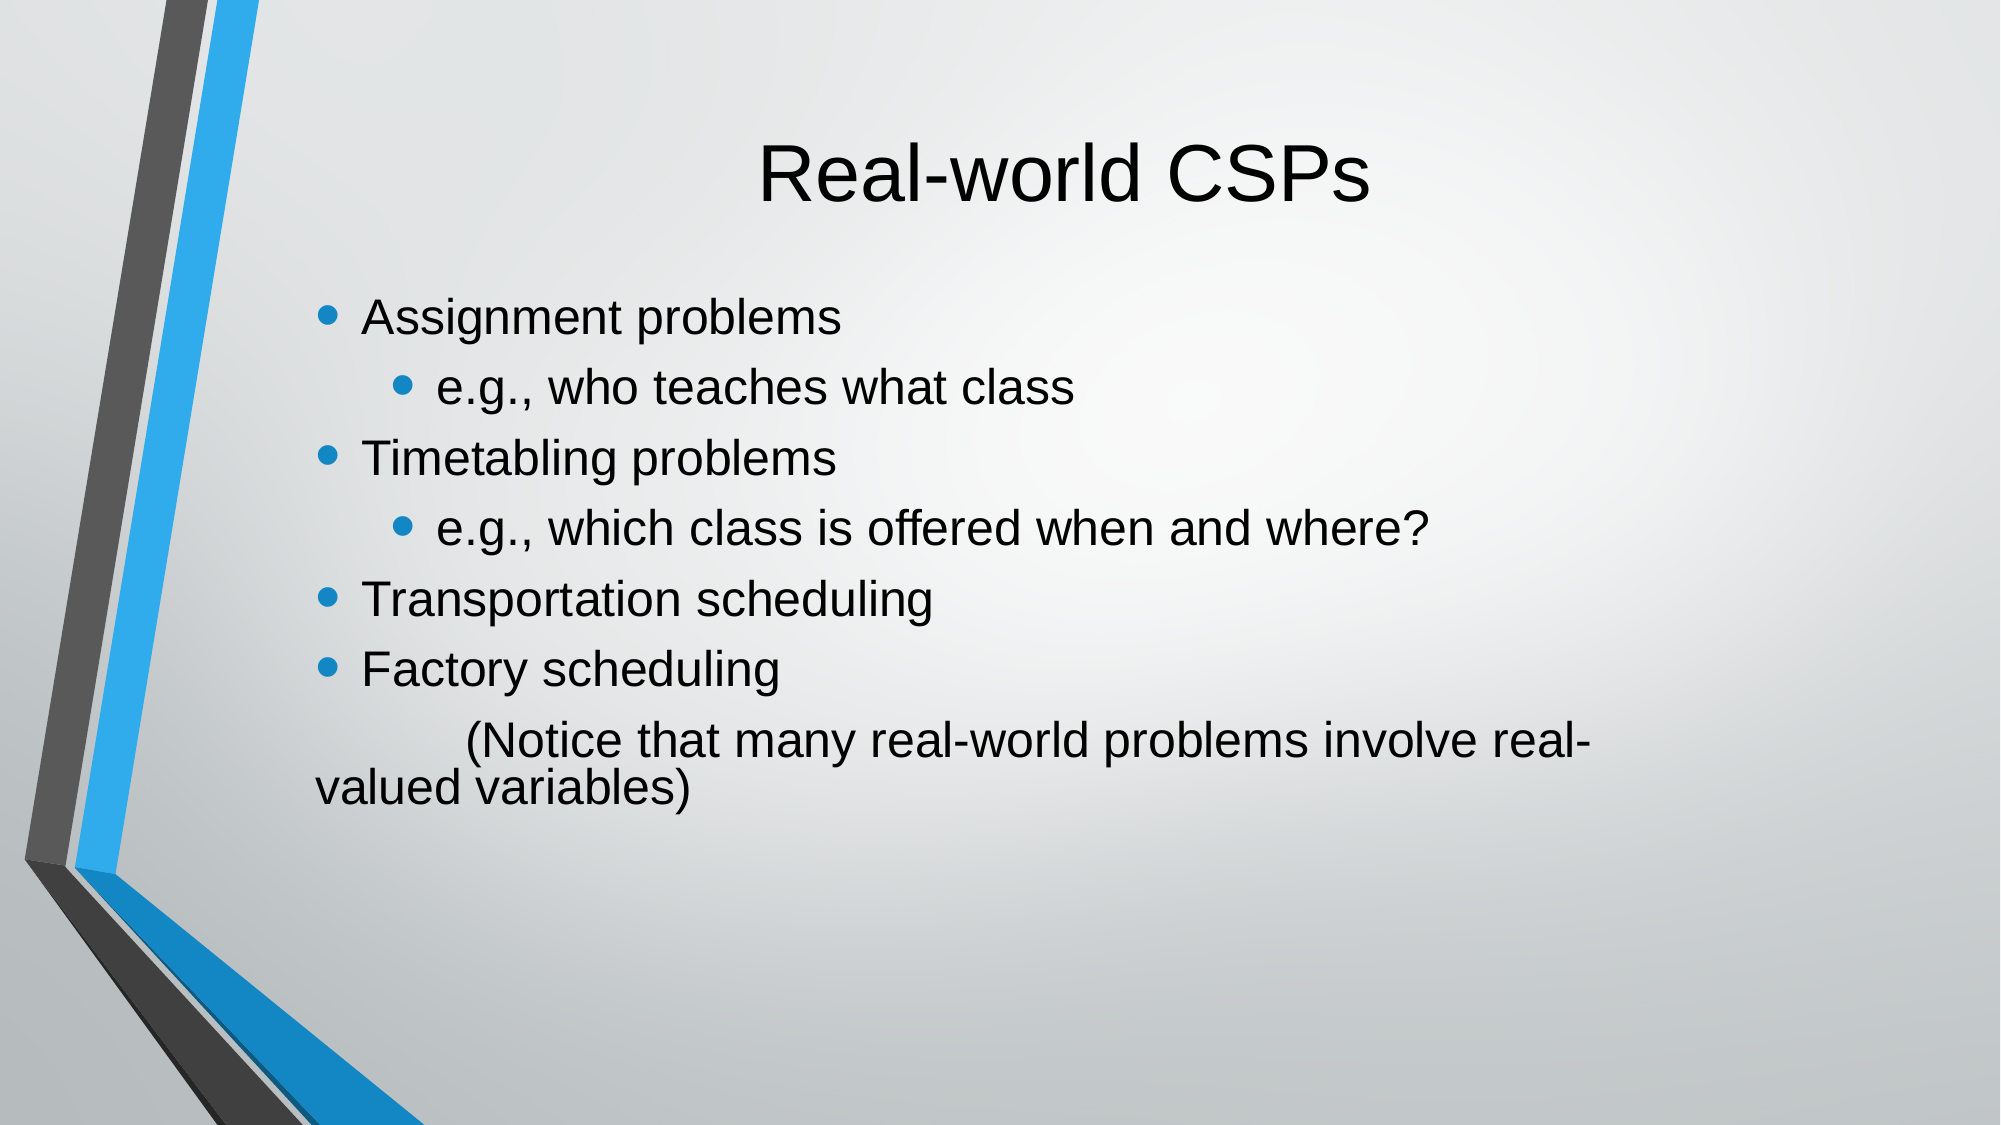

# Real-world CSPs
Assignment problems
e.g., who teaches what class
Timetabling problems
e.g., which class is offered when and where?
Transportation scheduling
Factory scheduling
	(Notice that many real-world problems involve real-valued variables)